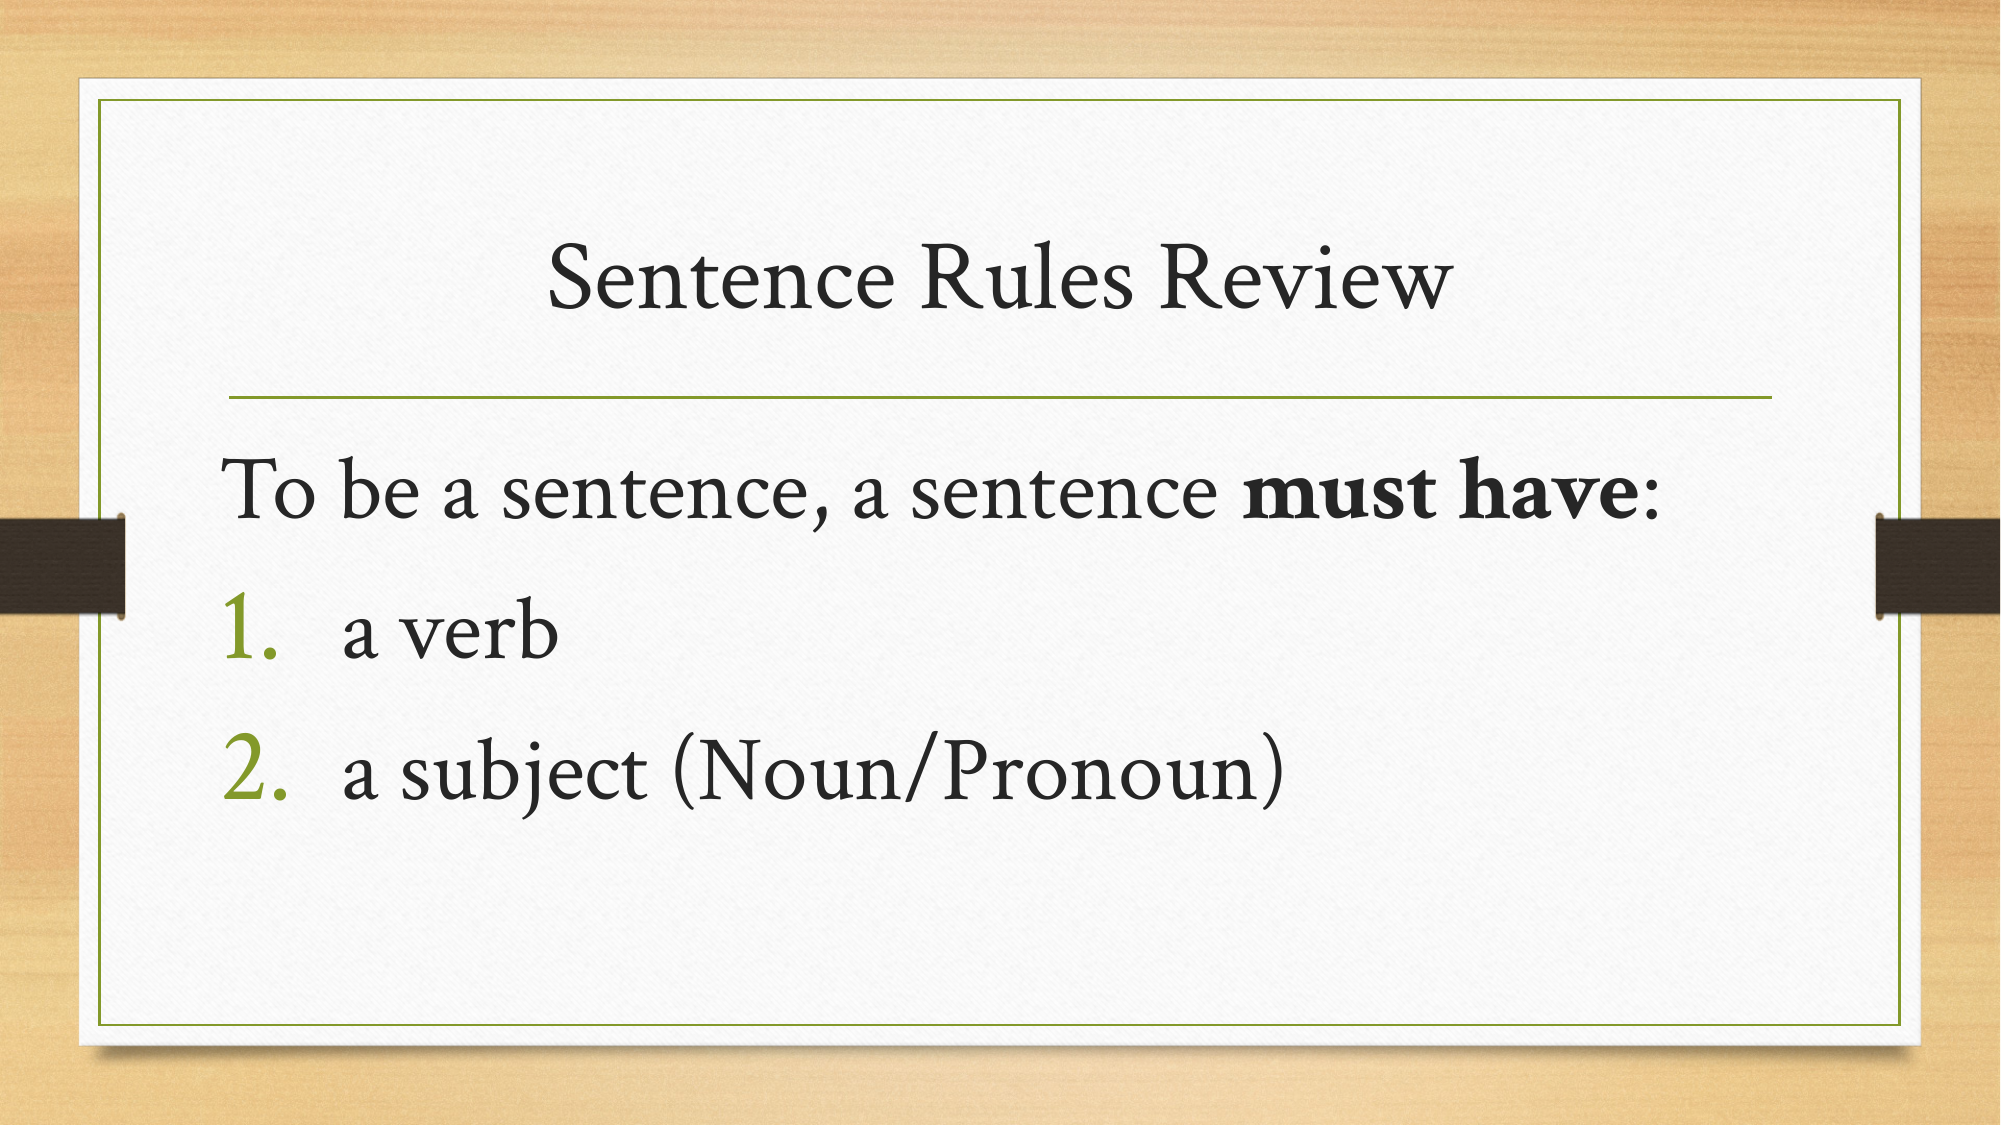

# Sentence Rules Review
To be a sentence, a sentence must have:
a verb
a subject (Noun/Pronoun)